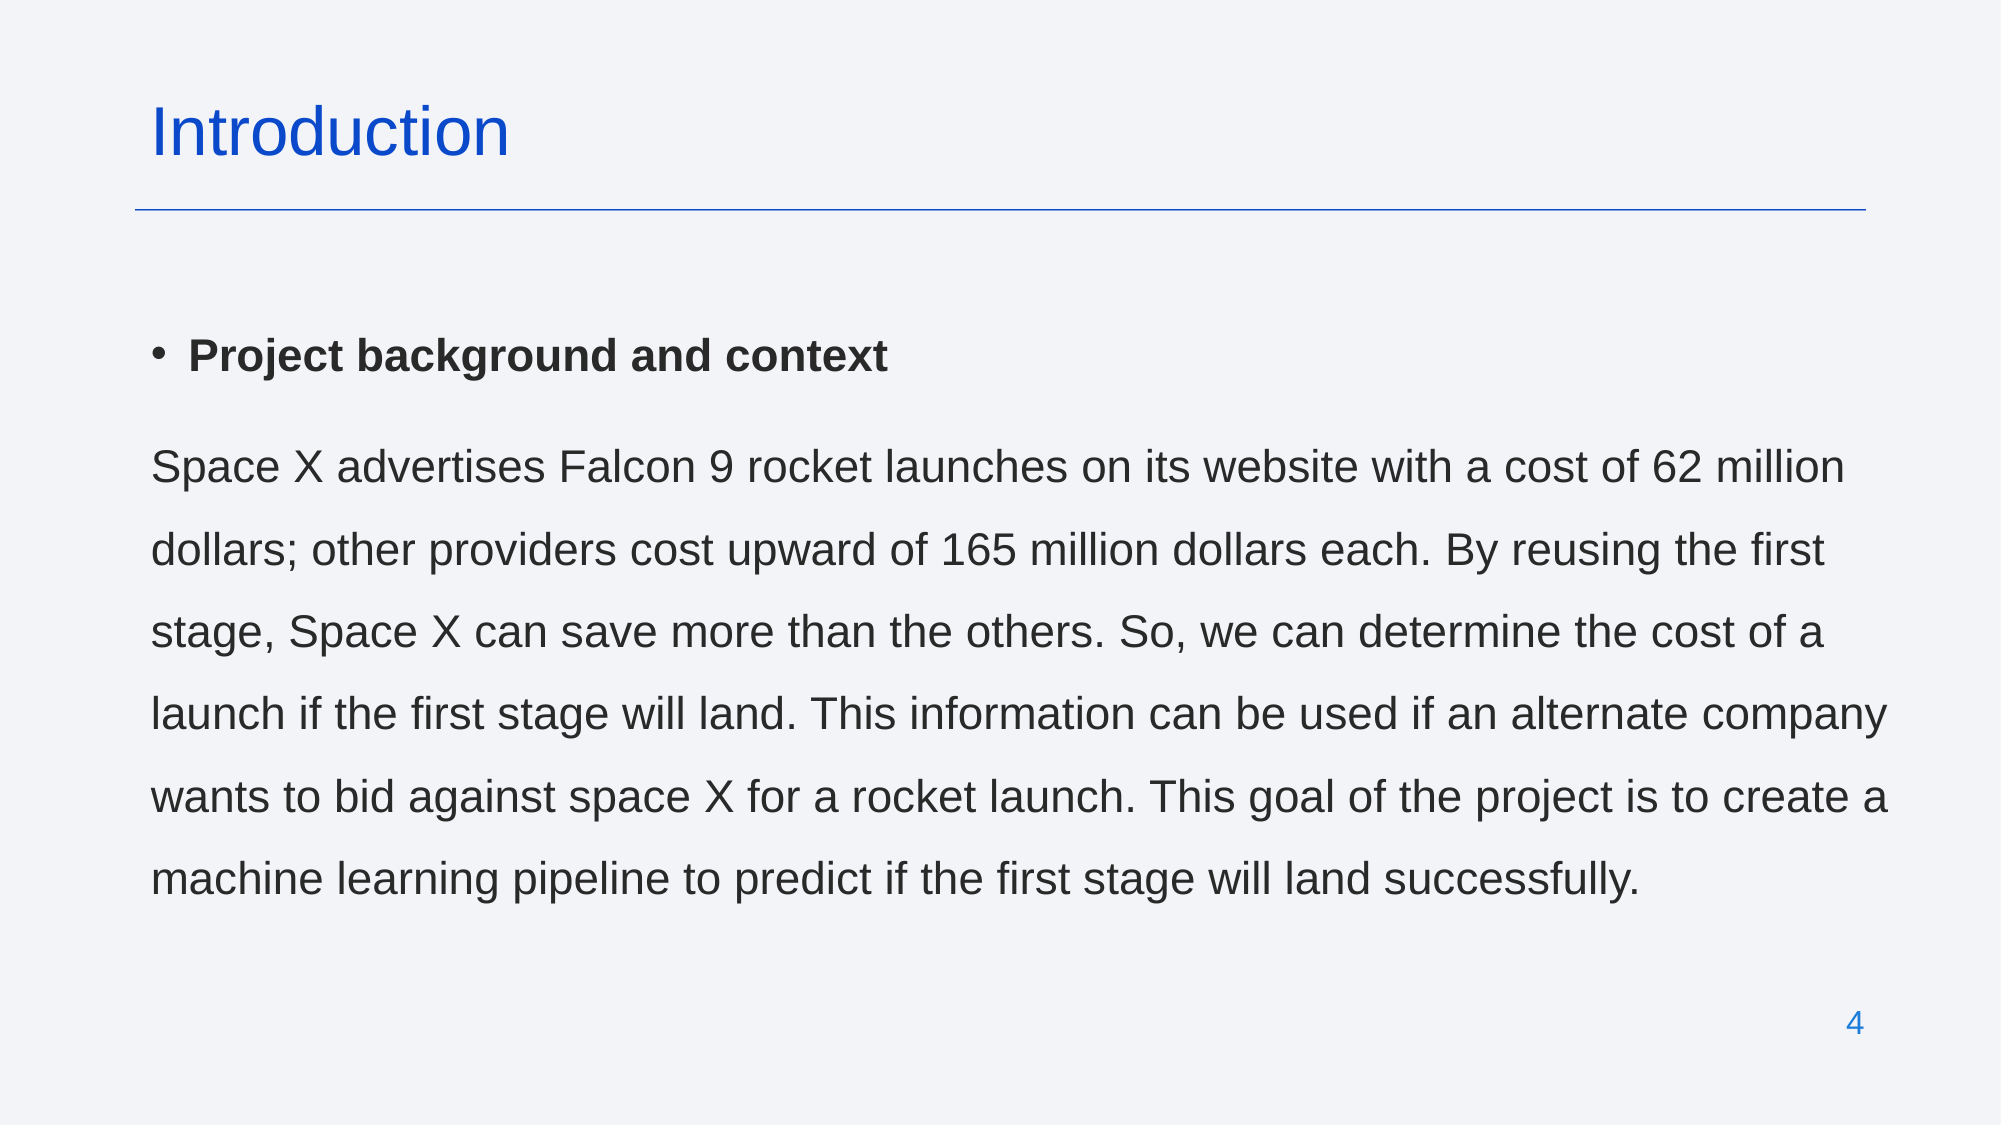

Introduction
Project background and context
Space X advertises Falcon 9 rocket launches on its website with a cost of 62 million dollars; other providers cost upward of 165 million dollars each. By reusing the first stage, Space X can save more than the others. So, we can determine the cost of a launch if the first stage will land. This information can be used if an alternate company wants to bid against space X for a rocket launch. This goal of the project is to create a machine learning pipeline to predict if the first stage will land successfully.

4